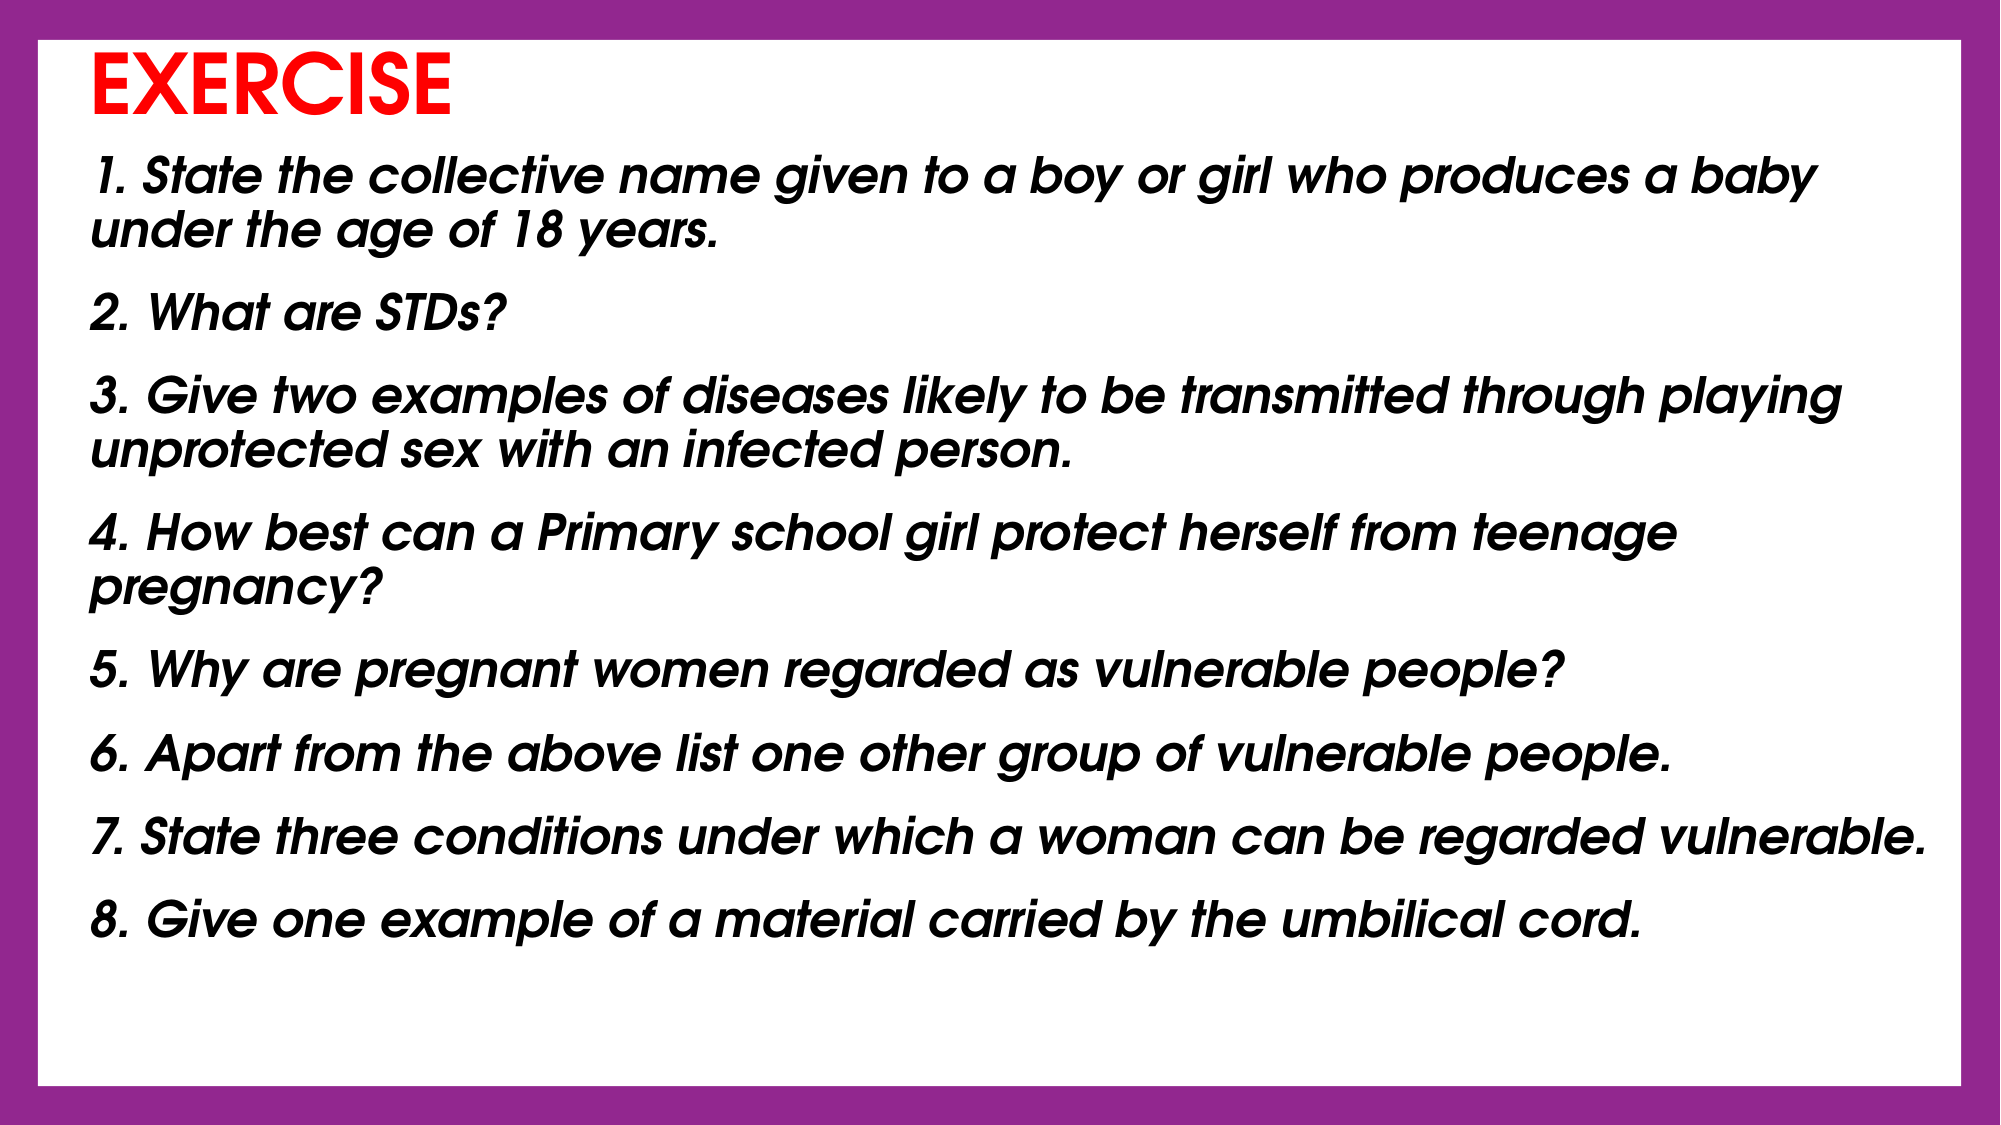

# EXERCISE
1. State the collective name given to a boy or girl who produces a baby under the age of 18 years.
2. What are STDs?
3. Give two examples of diseases likely to be transmitted through playing unprotected sex with an infected person.
4. How best can a Primary school girl protect herself from teenage pregnancy?
5. Why are pregnant women regarded as vulnerable people?
6. Apart from the above list one other group of vulnerable people.
7. State three conditions under which a woman can be regarded vulnerable.
8. Give one example of a material carried by the umbilical cord.